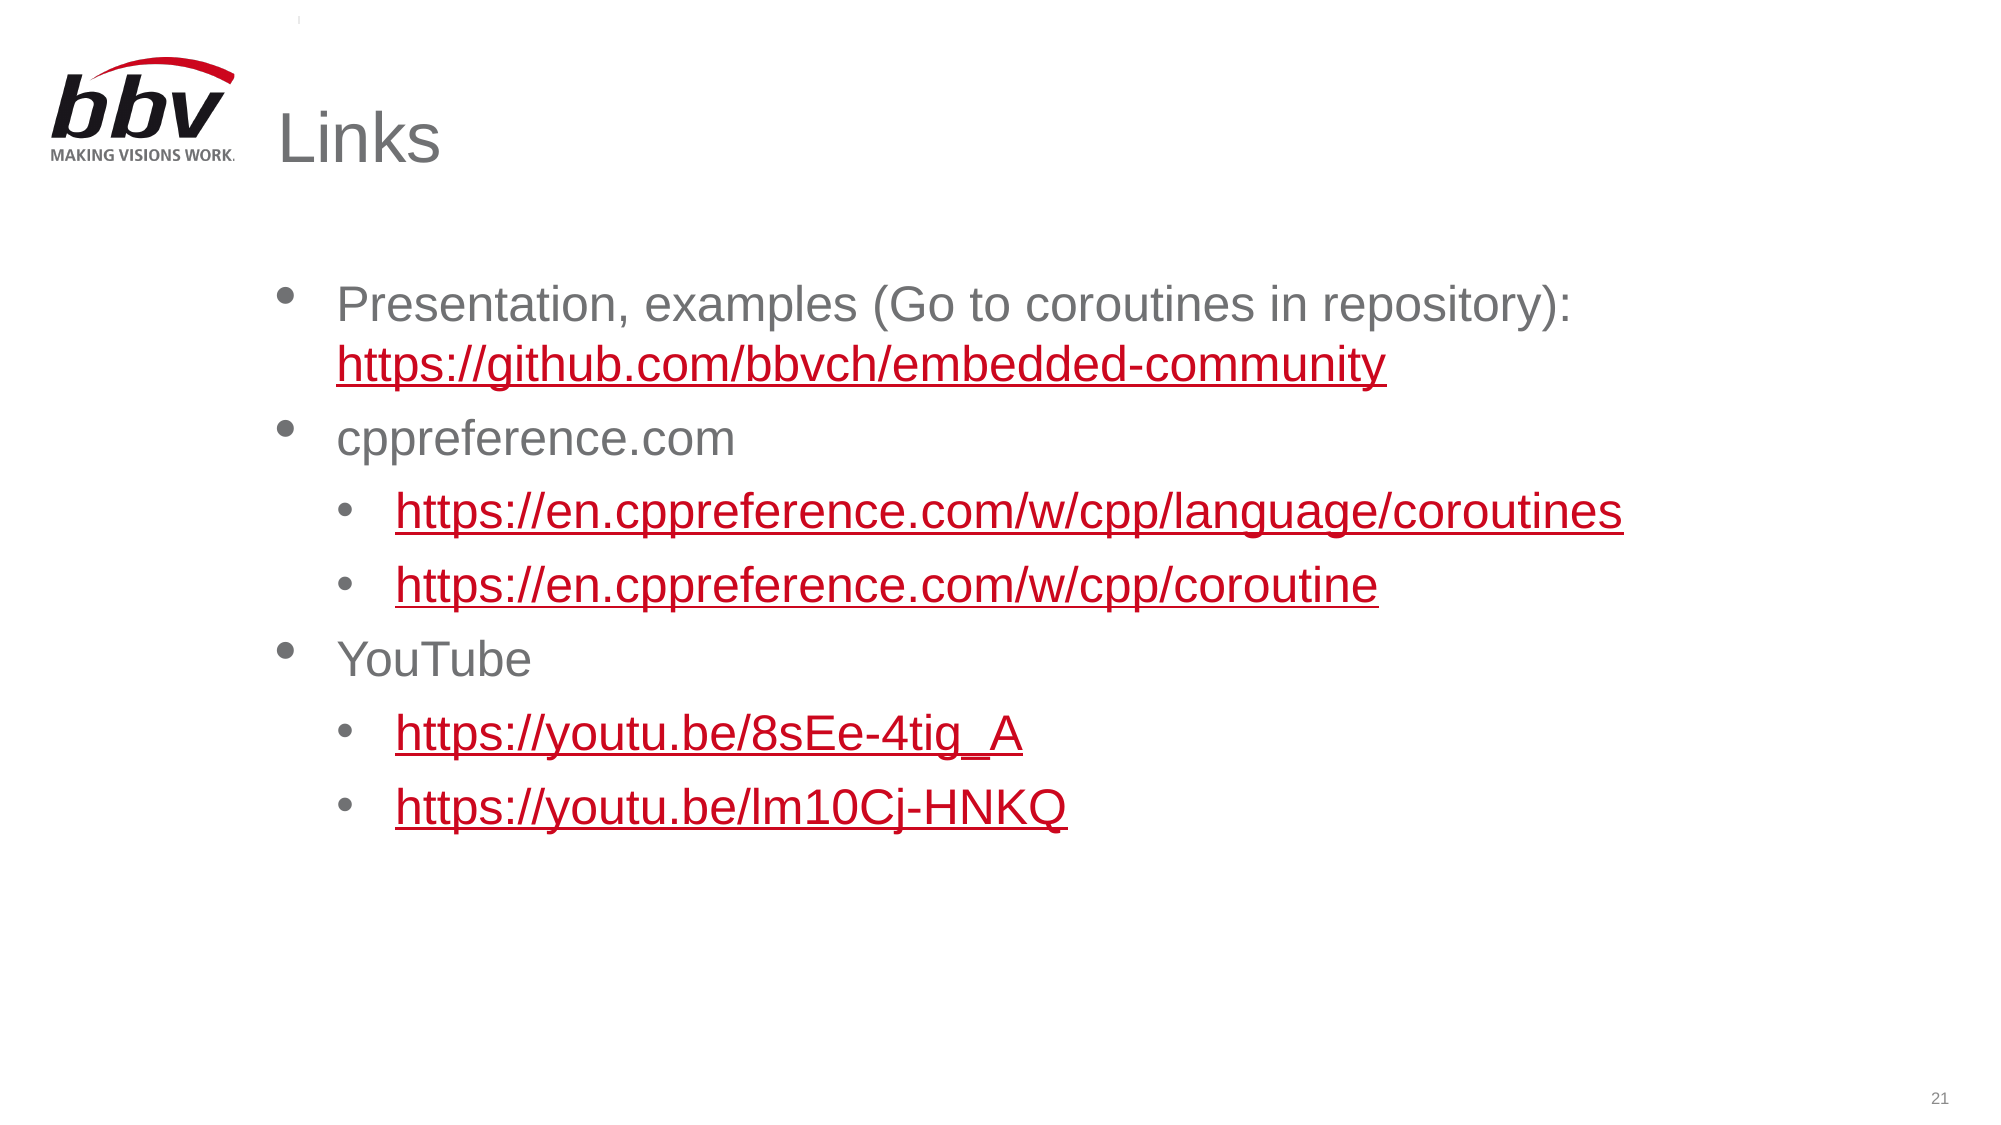

# Links
Presentation, examples (Go to coroutines in repository):
https://github.com/bbvch/embedded-community
cppreference.com
https://en.cppreference.com/w/cpp/language/coroutines
https://en.cppreference.com/w/cpp/coroutine
YouTube
https://youtu.be/8sEe-4tig_A
https://youtu.be/lm10Cj-HNKQ

21